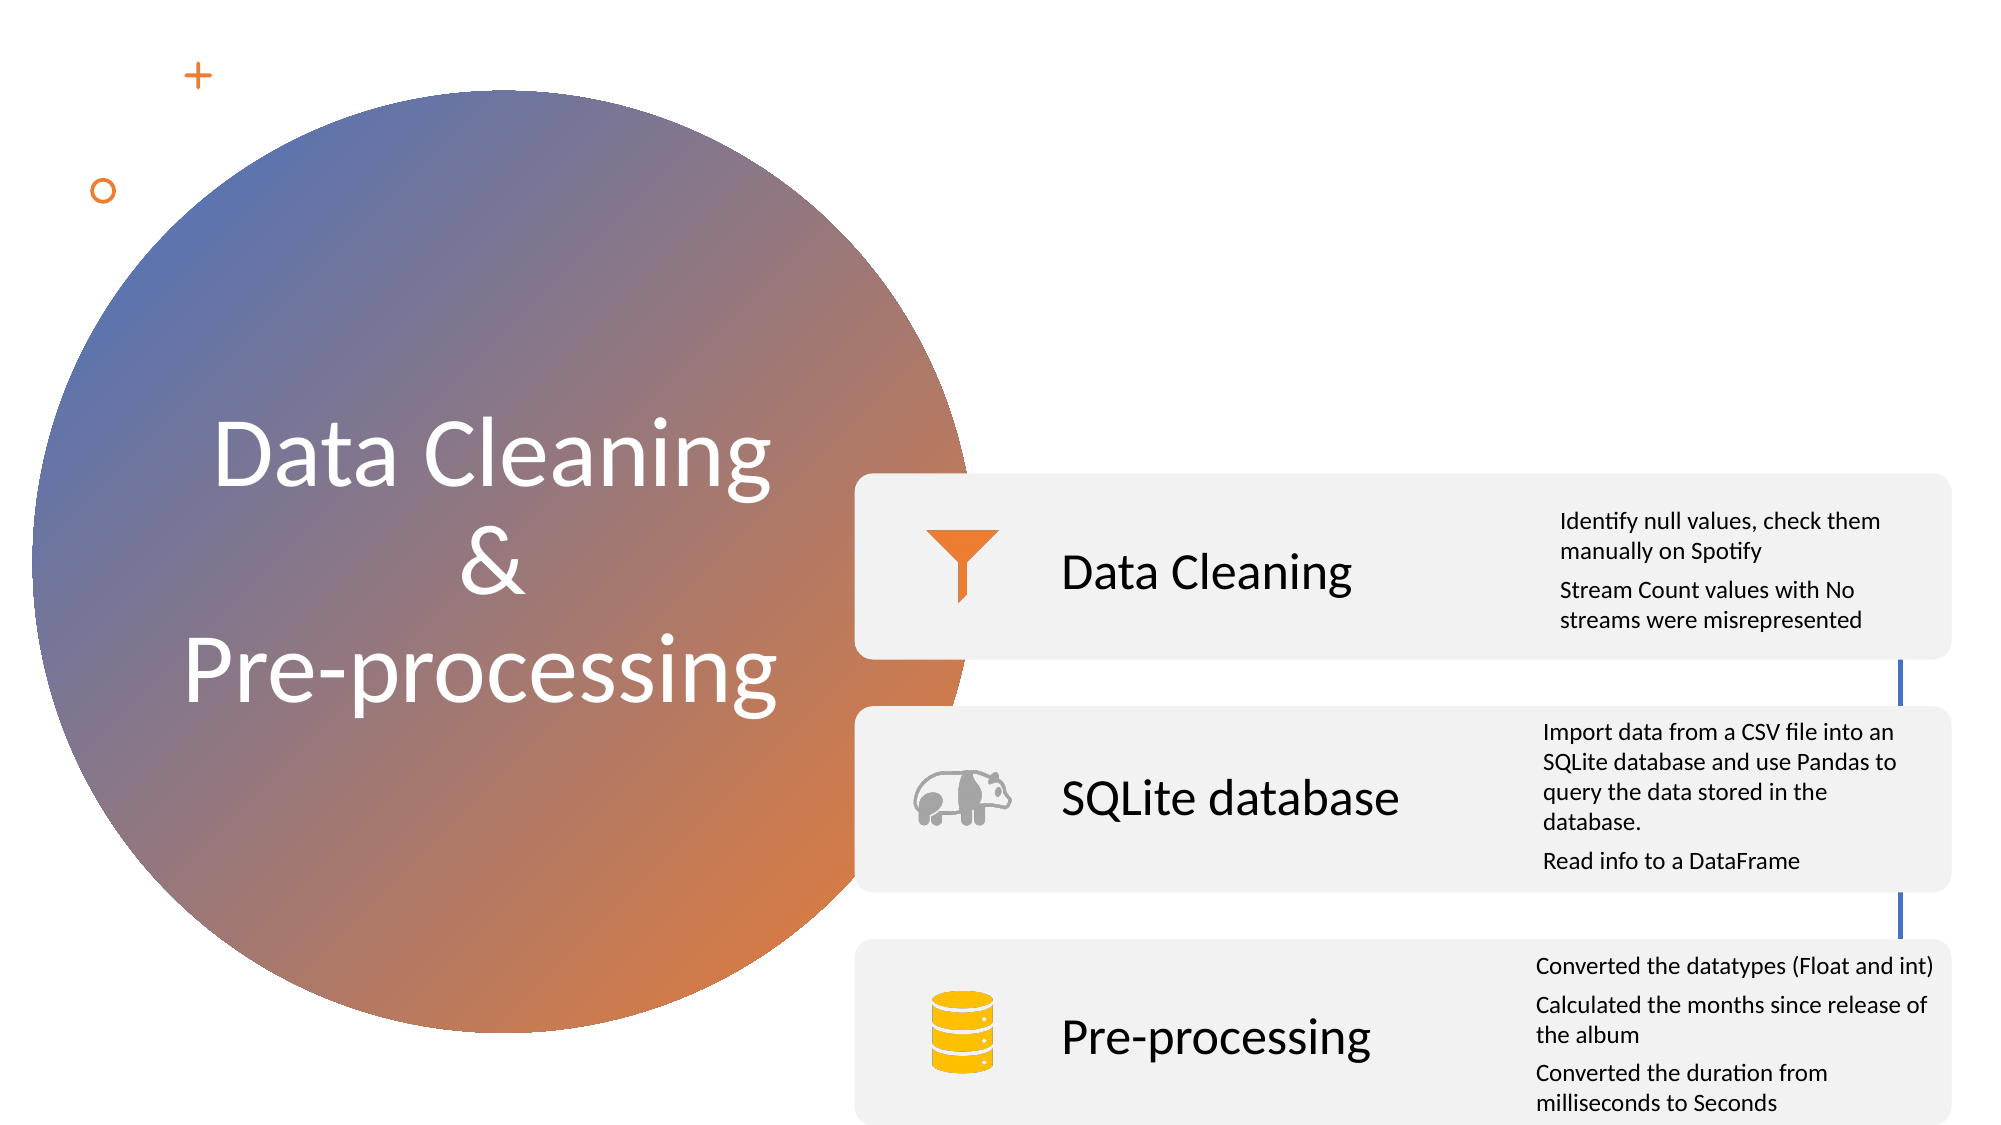

# Data Cleaning & Pre-processing
Data Cleaning
Identify null values, check them manually on Spotify
Stream Count values with No streams were misrepresented
SQLite database
Import data from a CSV file into an SQLite database and use Pandas to query the data stored in the database.
Read info to a DataFrame
Pre-processing
Converted the datatypes (Float and int)
Calculated the months since release of the album
Converted the duration from milliseconds to Seconds